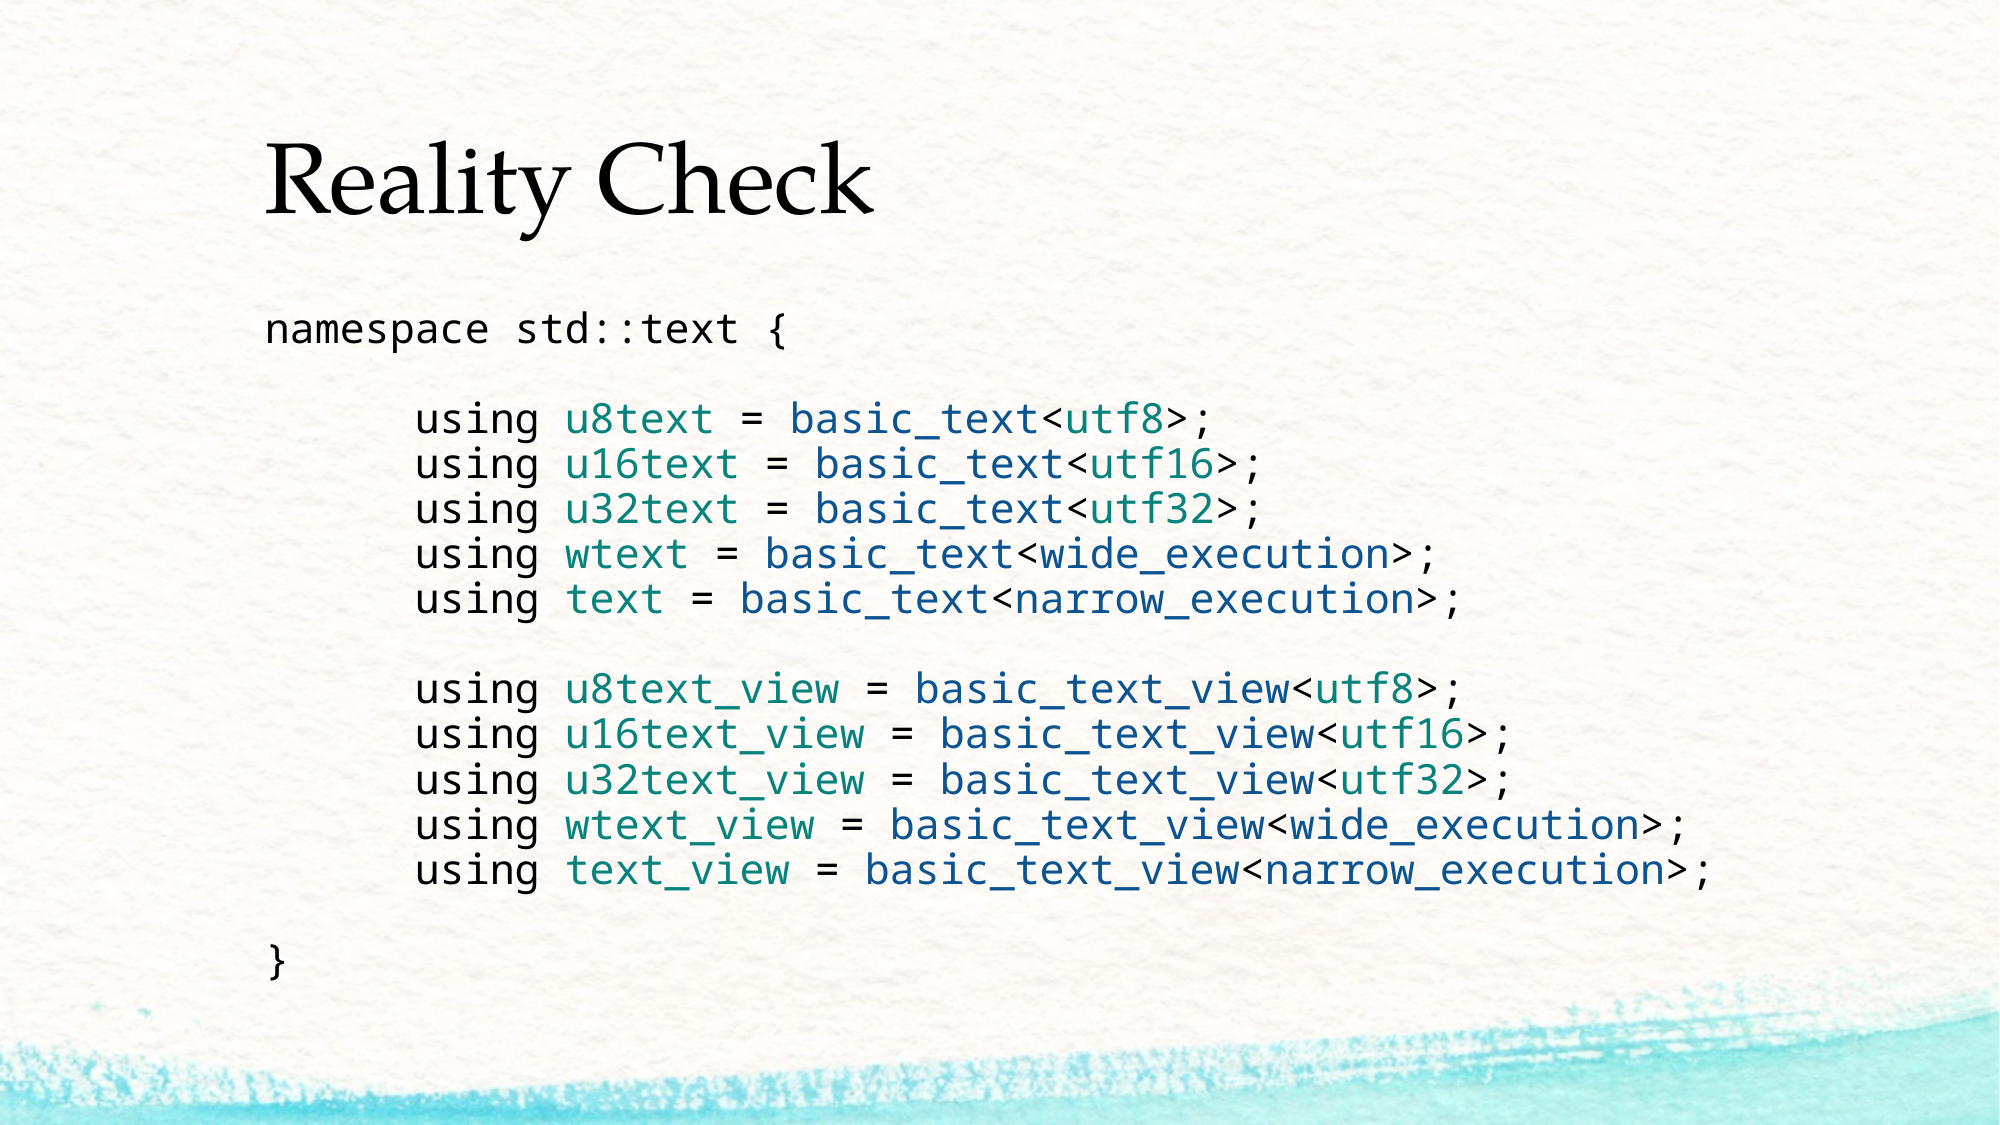

# Reality Check
namespace std::text {
	using u8text = basic_text<utf8>;
	using u16text = basic_text<utf16>;
	using u32text = basic_text<utf32>;
	using wtext = basic_text<wide_execution>;
	using text = basic_text<narrow_execution>;
	using u8text_view = basic_text_view<utf8>;
	using u16text_view = basic_text_view<utf16>;
	using u32text_view = basic_text_view<utf32>;
	using wtext_view = basic_text_view<wide_execution>;
	using text_view = basic_text_view<narrow_execution>;
}